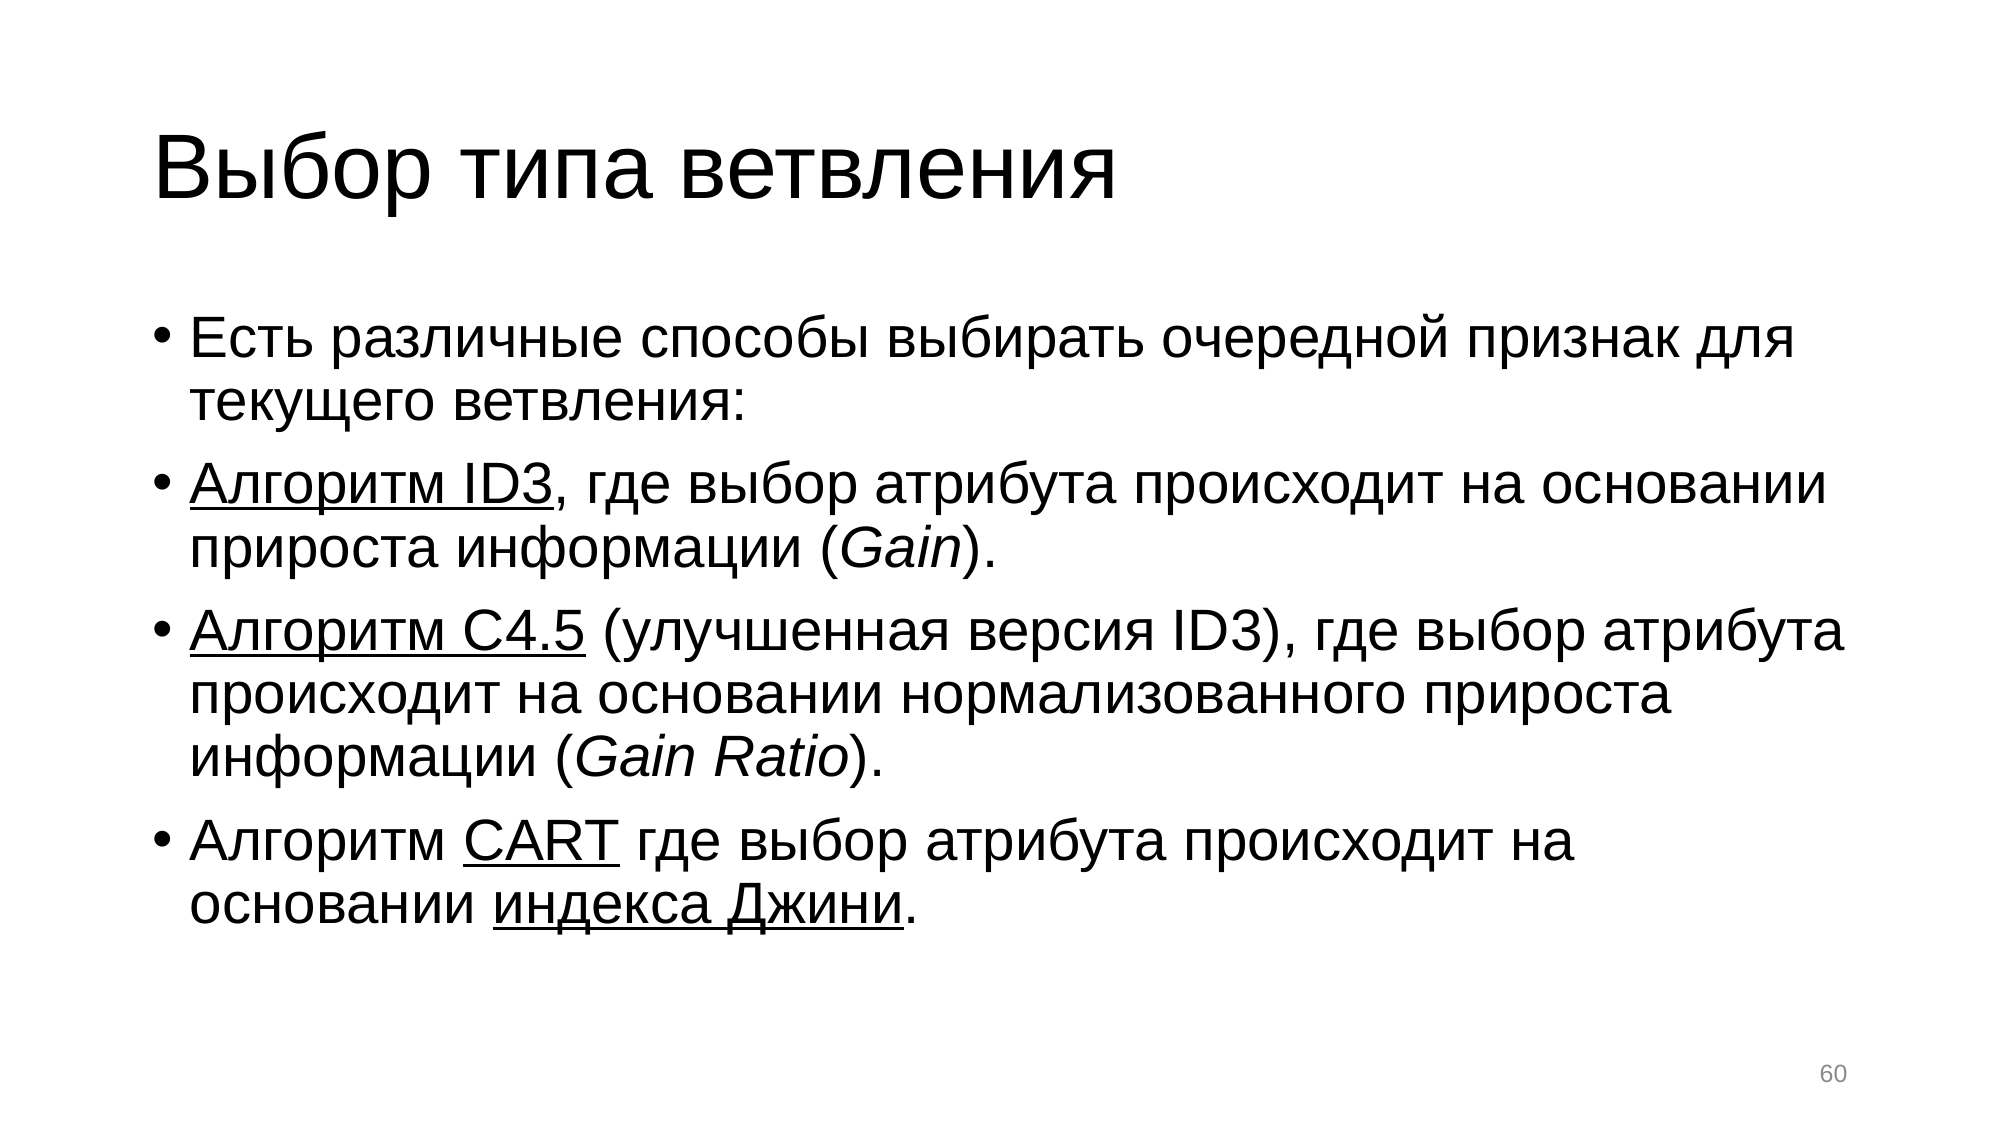

# Выбор типа ветвления
Есть различные способы выбирать очередной признак для текущего ветвления:
Алгоритм ID3, где выбор атрибута происходит на основании прироста информации (Gain).
Алгоритм C4.5 (улучшенная версия ID3), где выбор атрибута происходит на основании нормализованного прироста информации (Gain Ratio).
Алгоритм CART где выбор атрибута происходит на основании индекса Джини.

60